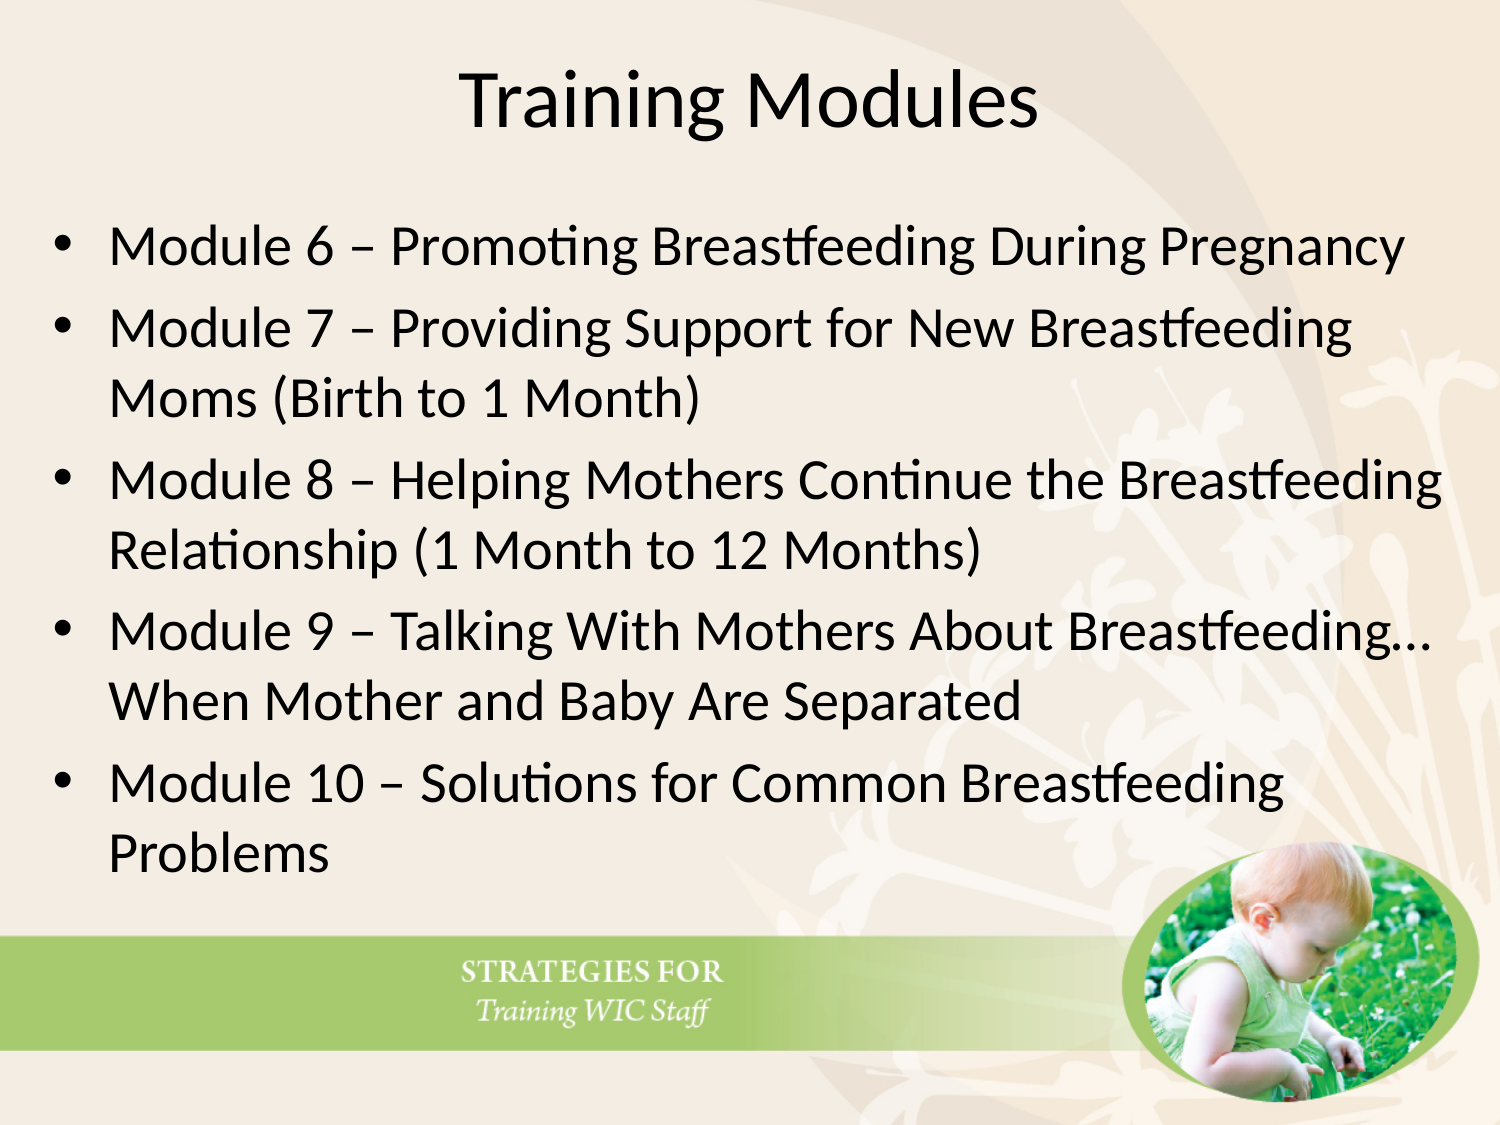

# Training Modules
Module 6 – Promoting Breastfeeding During Pregnancy
Module 7 – Providing Support for New Breastfeeding Moms (Birth to 1 Month)
Module 8 – Helping Mothers Continue the Breastfeeding Relationship (1 Month to 12 Months)
Module 9 – Talking With Mothers About Breastfeeding…When Mother and Baby Are Separated
Module 10 – Solutions for Common Breastfeeding Problems